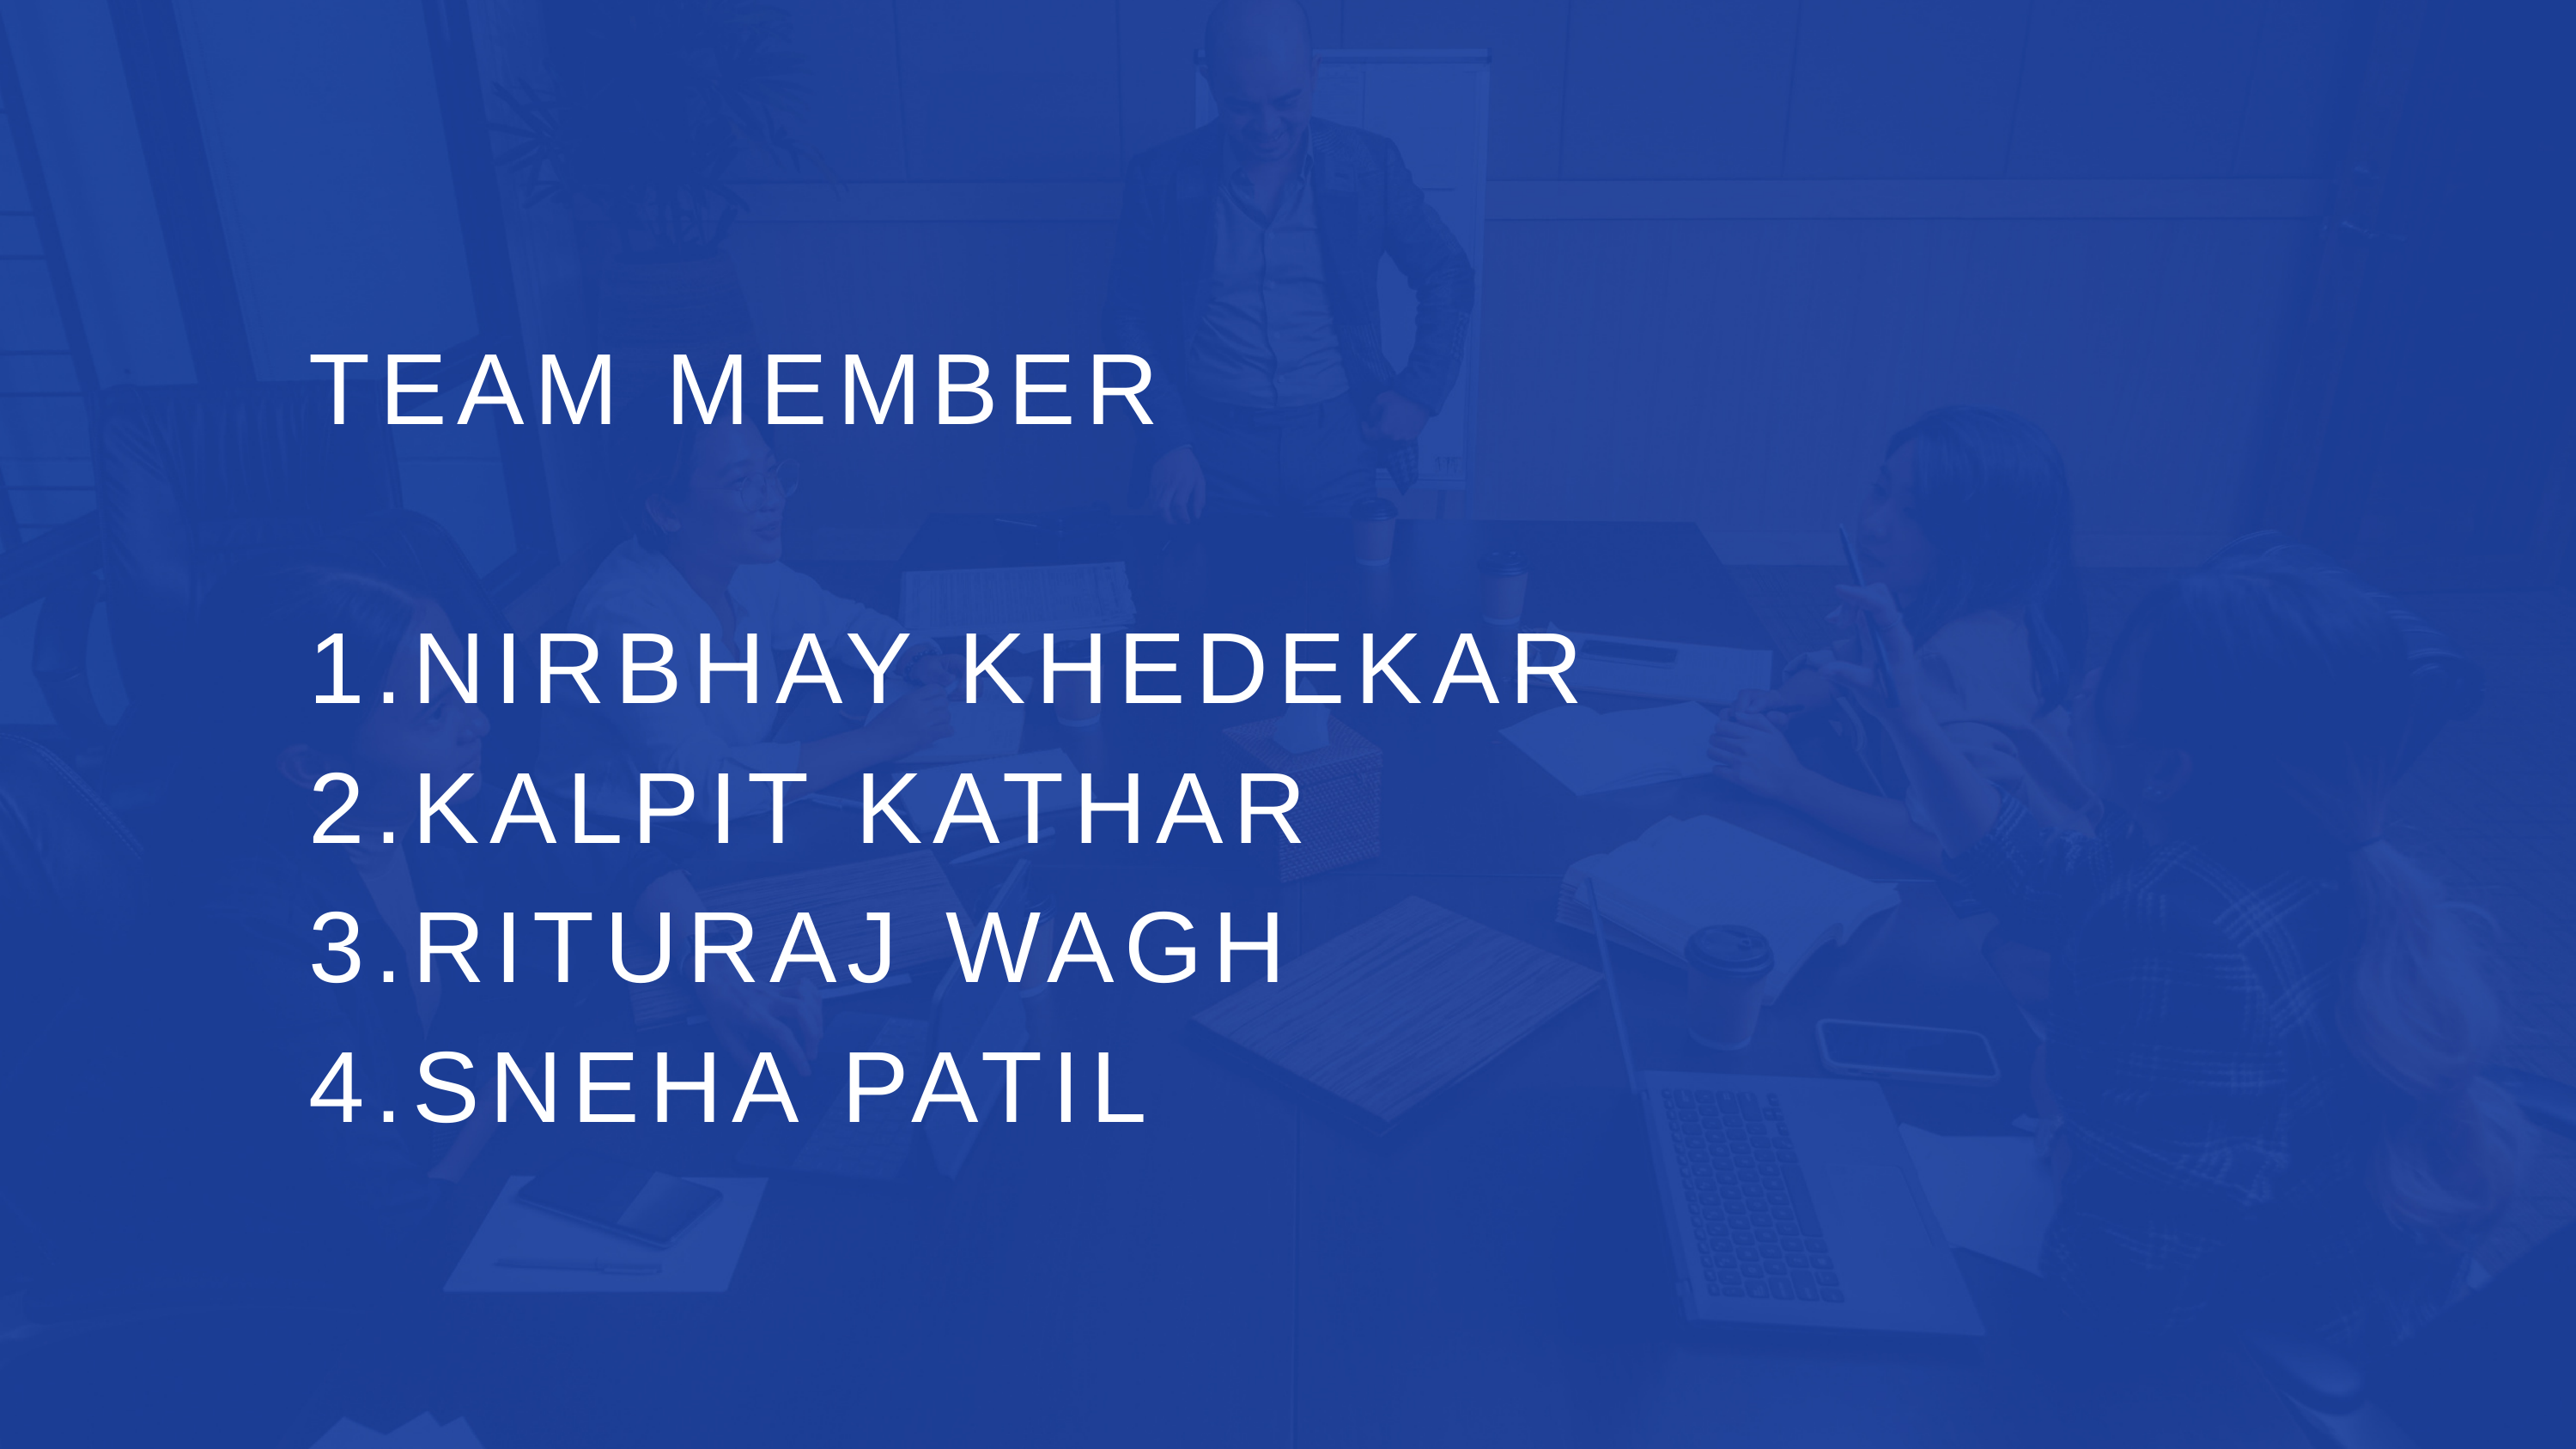

TEAM MEMBER

1.NIRBHAY KHEDEKAR
2.KALPIT KATHAR
3.RITURAJ WAGH
4.SNEHA PATIL